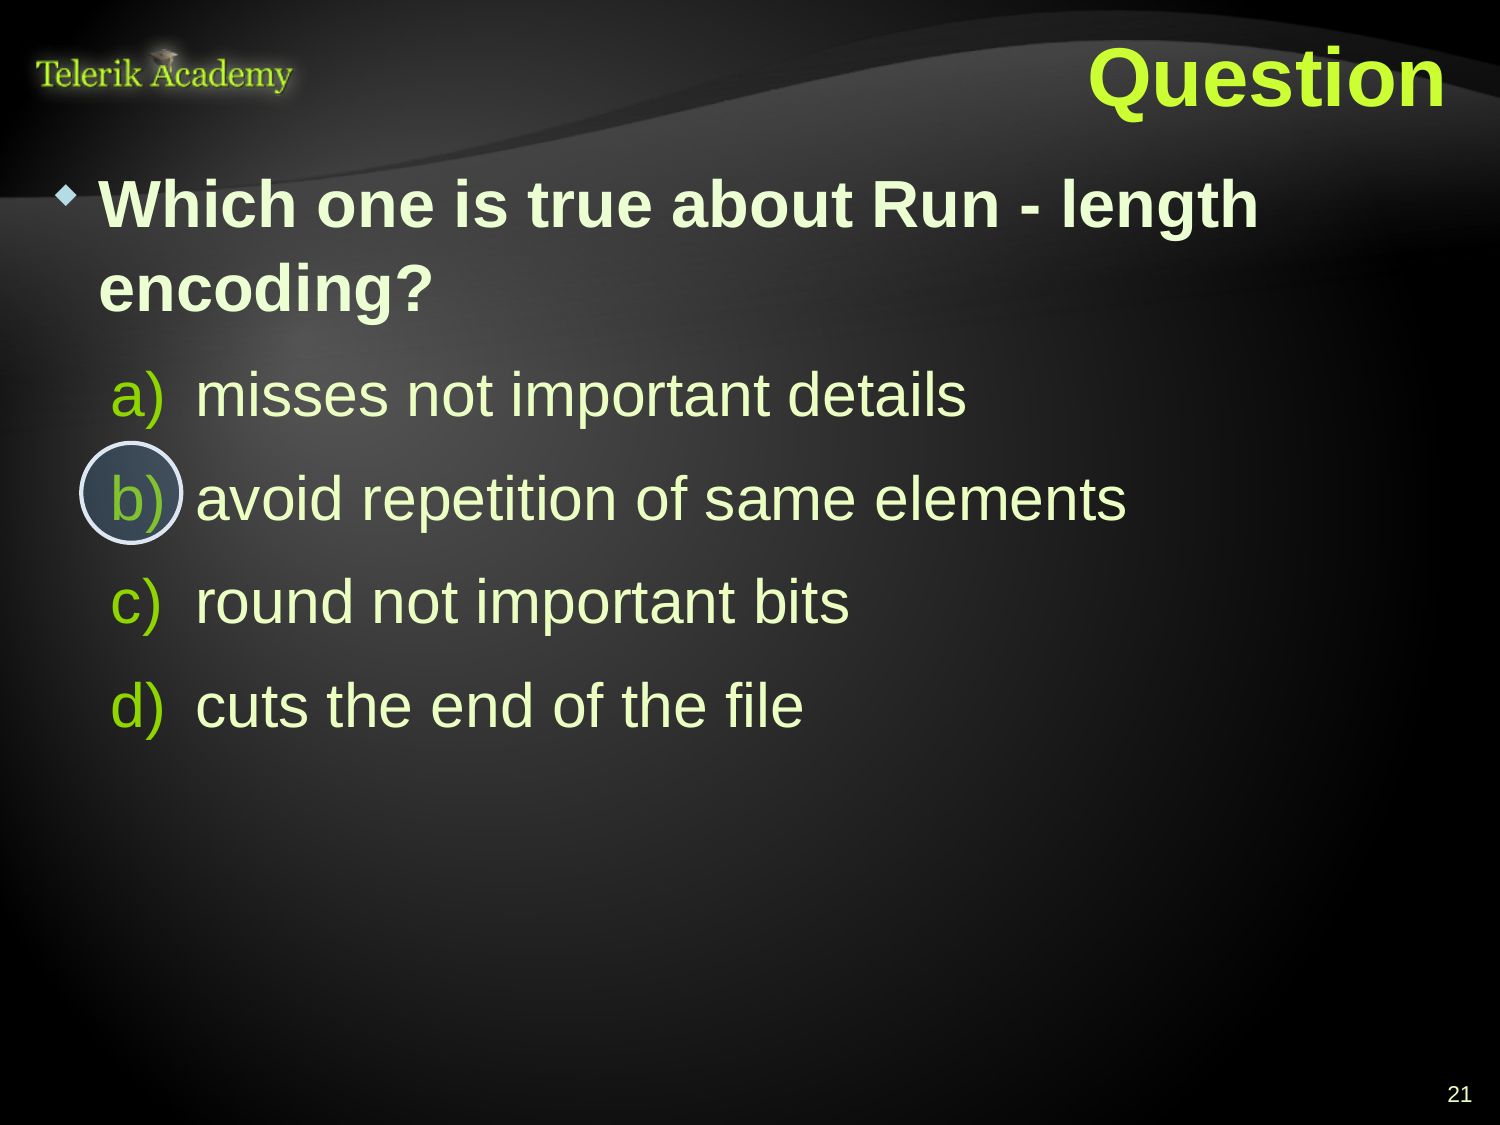

# Question
Which one is true about Run - length encoding?
misses not important details
avoid repetition of same elements
round not important bits
cuts the end of the file

21